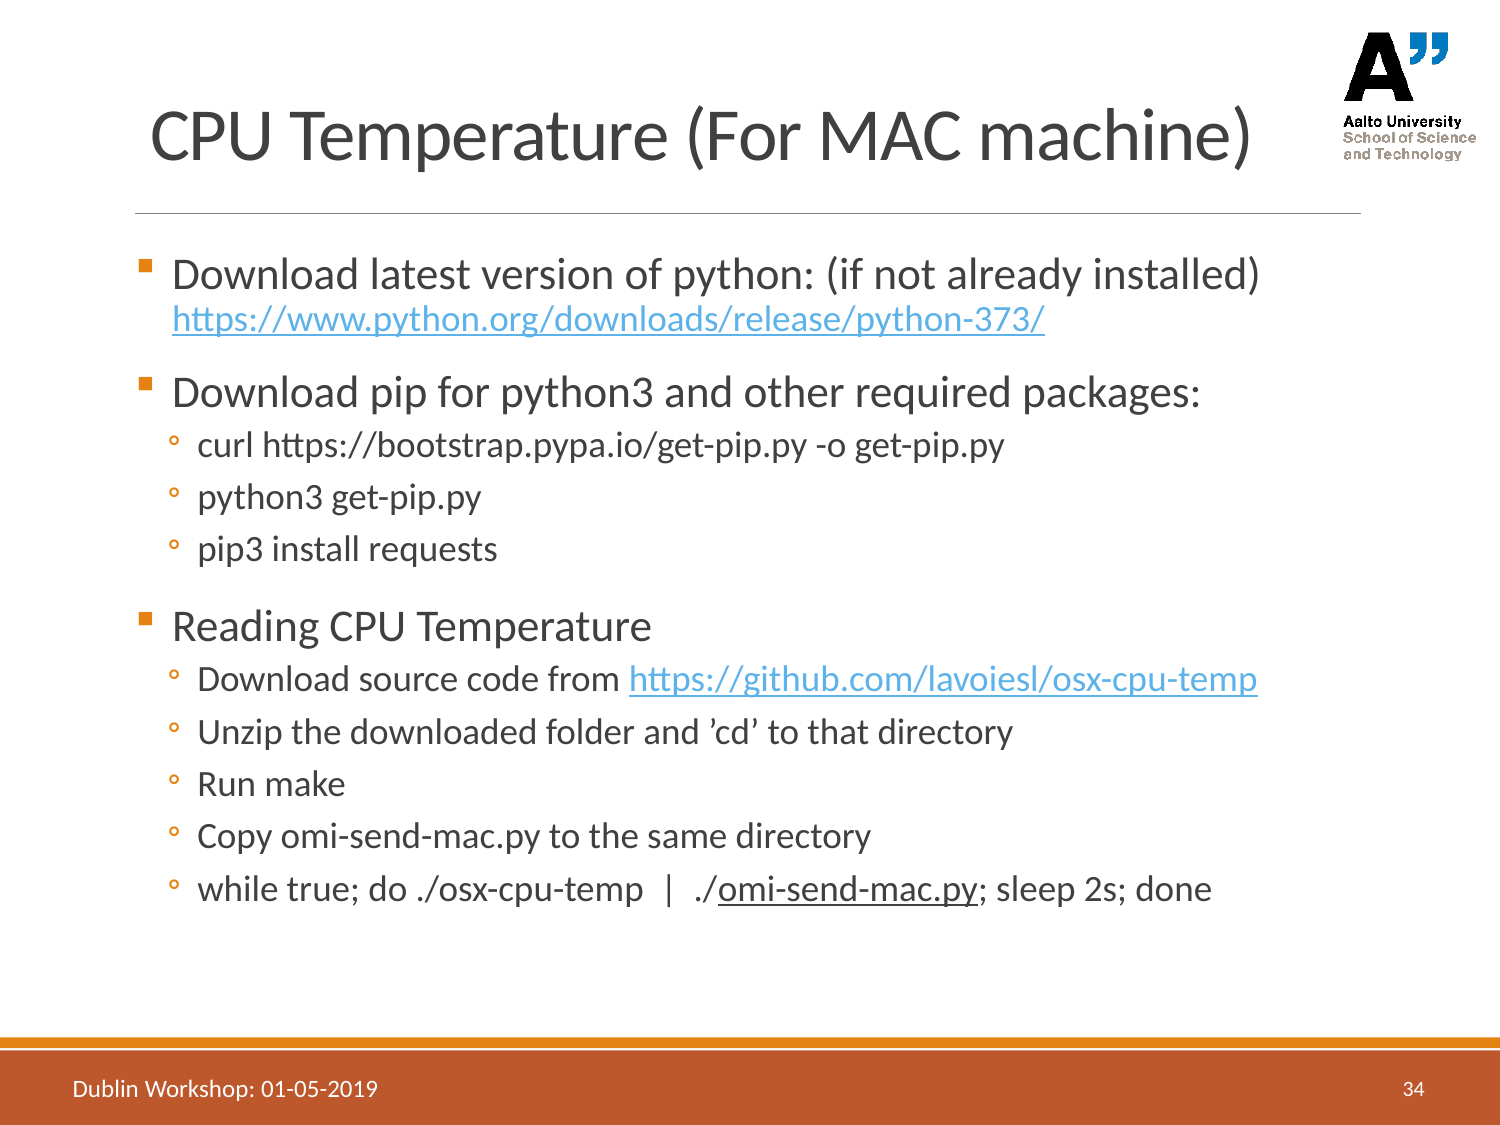

# CPU Temperature (For MAC machine)
Download latest version of python: (if not already installed) https://www.python.org/downloads/release/python-373/
Download pip for python3 and other required packages:
curl https://bootstrap.pypa.io/get-pip.py -o get-pip.py
python3 get-pip.py
pip3 install requests
Reading CPU Temperature
Download source code from https://github.com/lavoiesl/osx-cpu-temp
Unzip the downloaded folder and ’cd’ to that directory
Run make
Copy omi-send-mac.py to the same directory
while true; do ./osx-cpu-temp  |  ./omi-send-mac.py; sleep 2s; done
Dublin Workshop: 01-05-2019
34